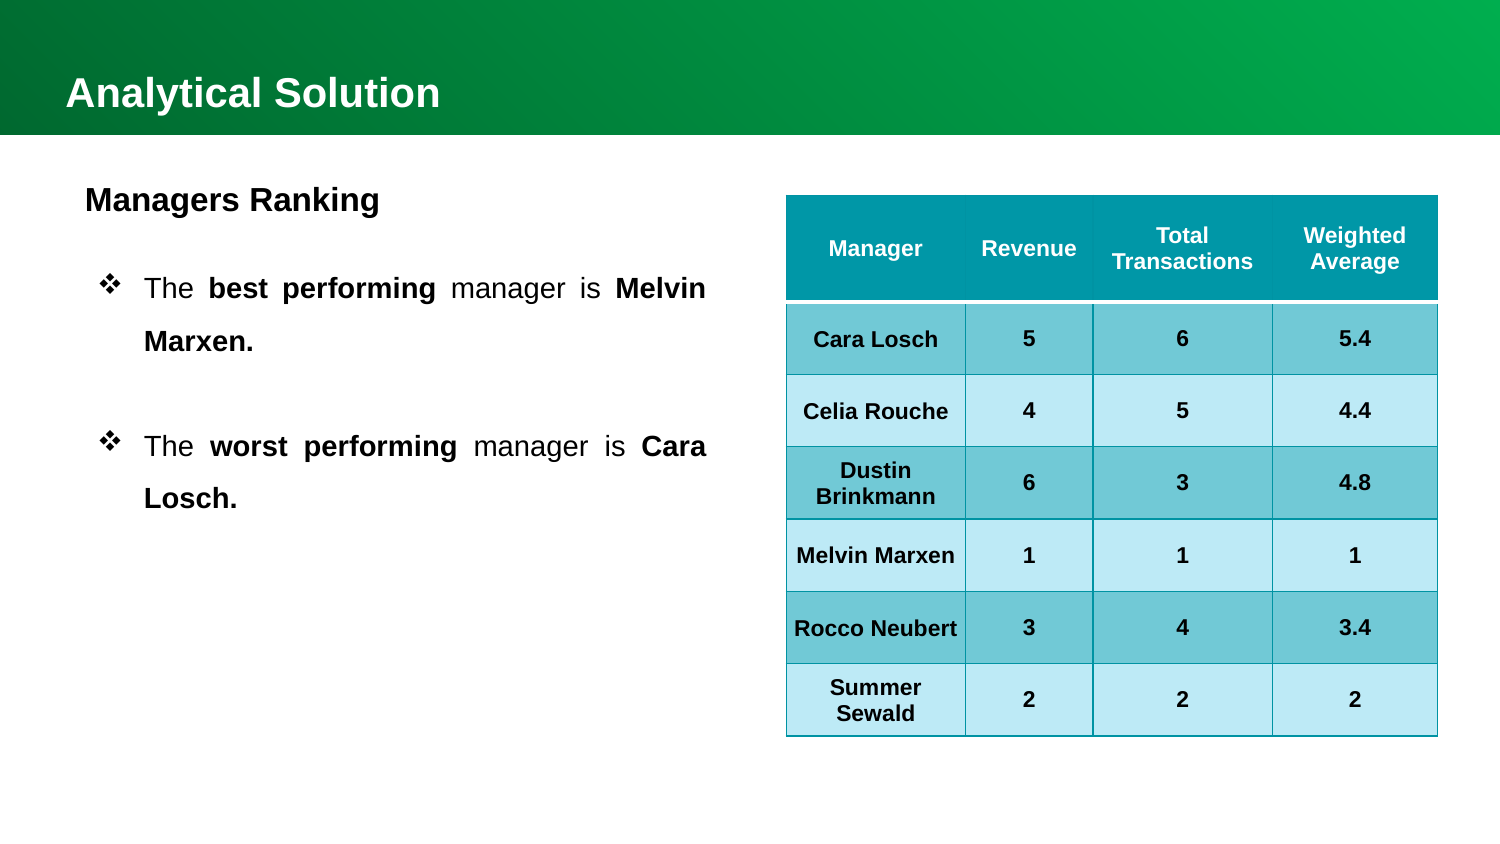

Analytical Solution
Managers Ranking
| Manager | Revenue | Total Transactions | Weighted Average |
| --- | --- | --- | --- |
| Cara Losch | 5 | 6 | 5.4 |
| Celia Rouche | 4 | 5 | 4.4 |
| Dustin Brinkmann | 6 | 3 | 4.8 |
| Melvin Marxen | 1 | 1 | 1 |
| Rocco Neubert | 3 | 4 | 3.4 |
| Summer Sewald | 2 | 2 | 2 |
The best performing manager is Melvin Marxen.

The worst performing manager is Cara Losch.